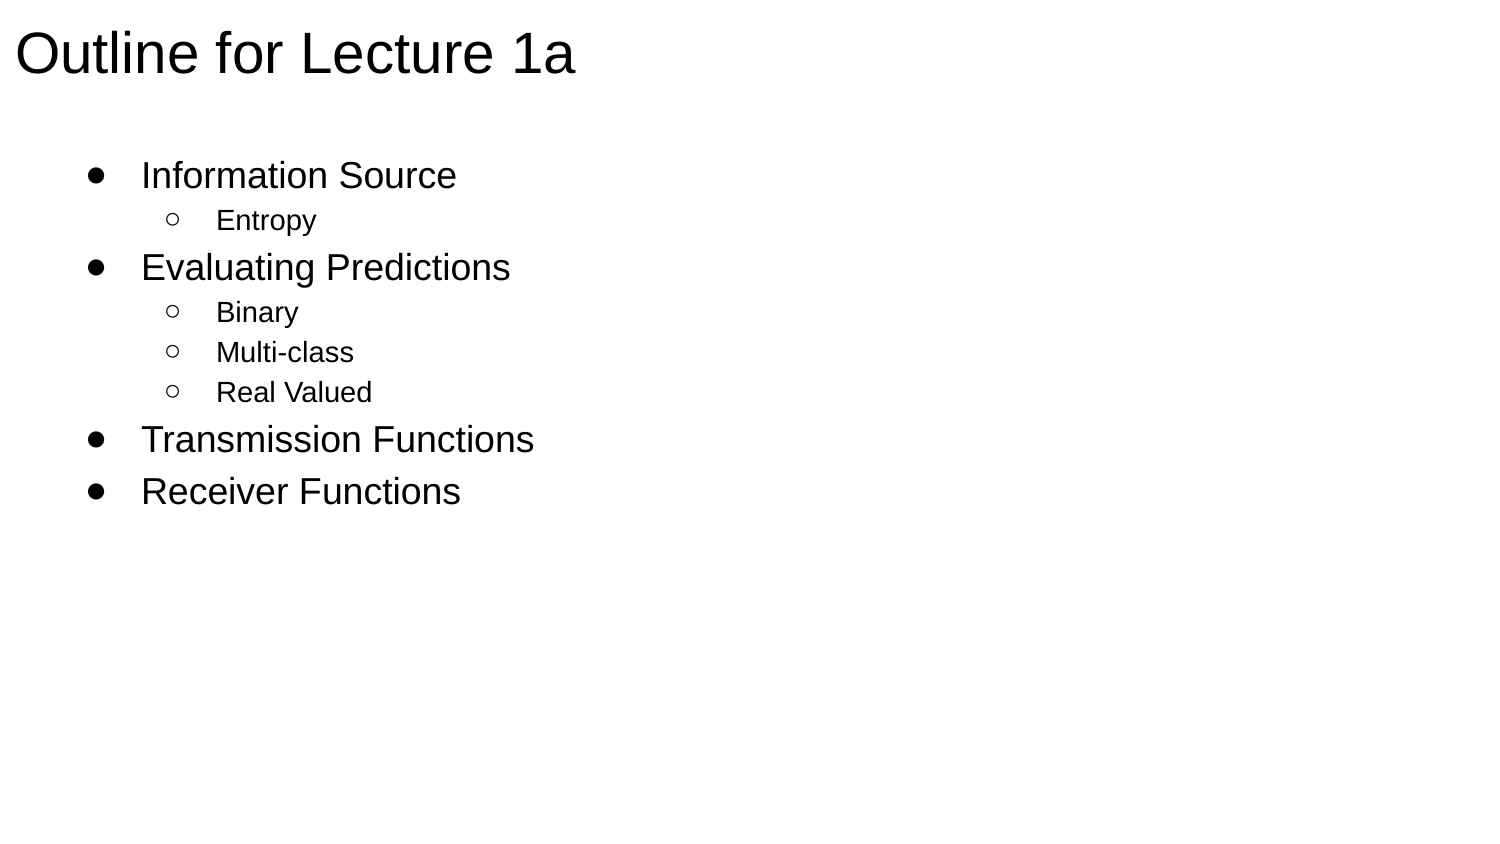

# Outline for Lecture 1a
Information Source
Entropy
Evaluating Predictions
Binary
Multi-class
Real Valued
Transmission Functions
Receiver Functions